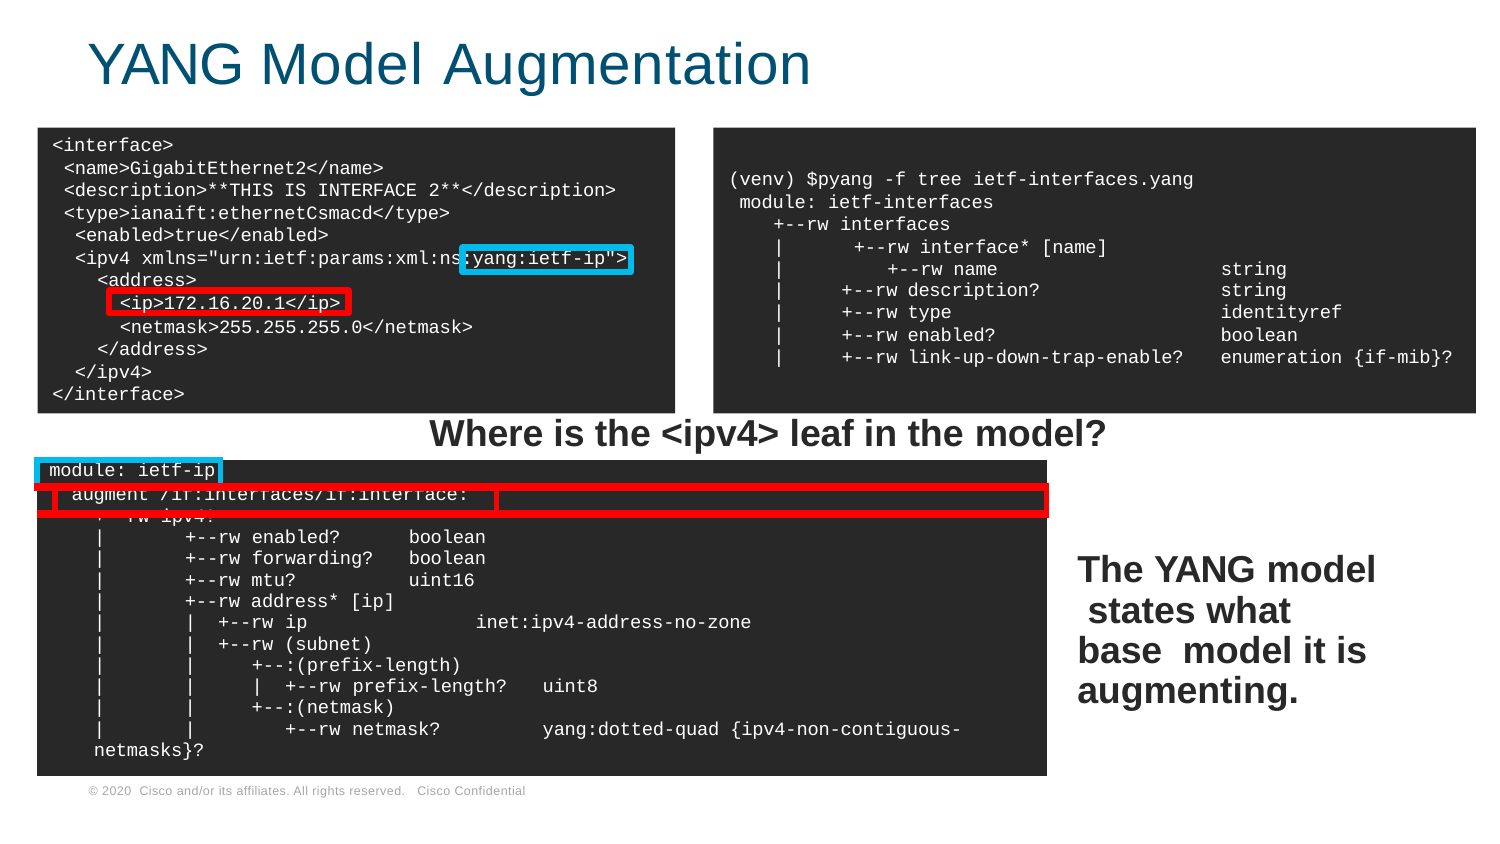

# YANG Model Augmentation

<interface>
<name>GigabitEthernet2</name>
<description>**THIS IS INTERFACE 2**</description>
<type>ianaift:ethernetCsmacd</type>
<enabled>true</enabled>
<ipv4 xmlns="urn:ietf:params:xml:ns:yang:ietf-ip">
<address>

<netmask>255.255.255.0</netmask>
</address>
</ipv4>
</interface>

(venv) $pyang -f tree ietf-interfaces.yang  module: ietf-interfaces
+--rw interfaces
|	+--rw interface* [name]
|	+--rw name

string
| | | +--rw | description? | string |
| --- | --- | --- | --- |
| | | +--rw | type | identityref |
| | | +--rw | enabled? | boolean |
| | | +--rw | link-up-down-trap-enable? | enumeration {if-mib}? |
<ip>172.16.20.1</ip>
Where is the <ipv4> leaf in the model?

The YANG model  states what base  model it is  augmenting.
| module: ietf-ip |  |  |  |
| --- | --- | --- | --- |
|  | augment /if:interfaces/if:interface: |  |  |
| +--rw ipv4! | +--rw enabled? boolean | +--rw forwarding? boolean | +--rw mtu? uint16 | +--rw address\* [ip] | | +--rw ip inet:ipv4-address-no-zone | | +--rw (subnet) | | +--:(prefix-length) | | | +--rw prefix-length? uint8 | | +--:(netmask) | | +--rw netmask? yang:dotted-quad {ipv4-non-contiguous-netmasks}? |  |  |  |